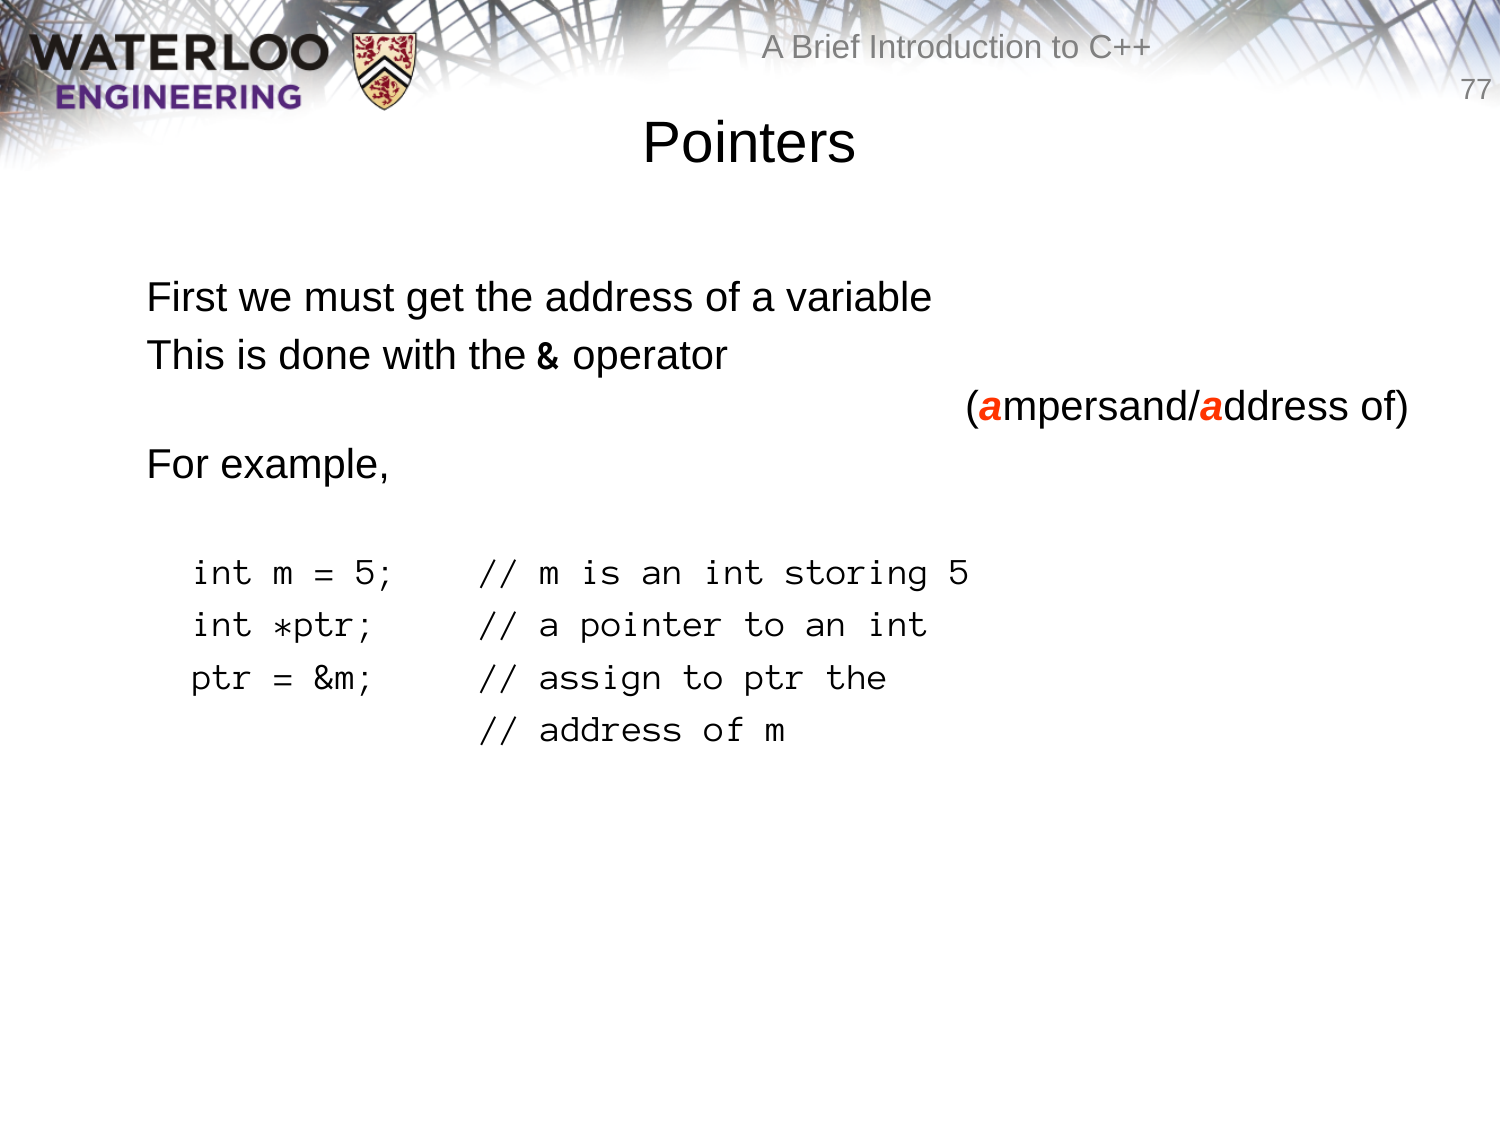

# Pointers
	First we must get the address of a variable
	This is done with the & operator
                           			      (ampersand/address of)
	For example,

     int m = 5;    // m is an int storing 5
     int *ptr;     // a pointer to an int
     ptr = &m;     // assign to ptr the
                   // address of m